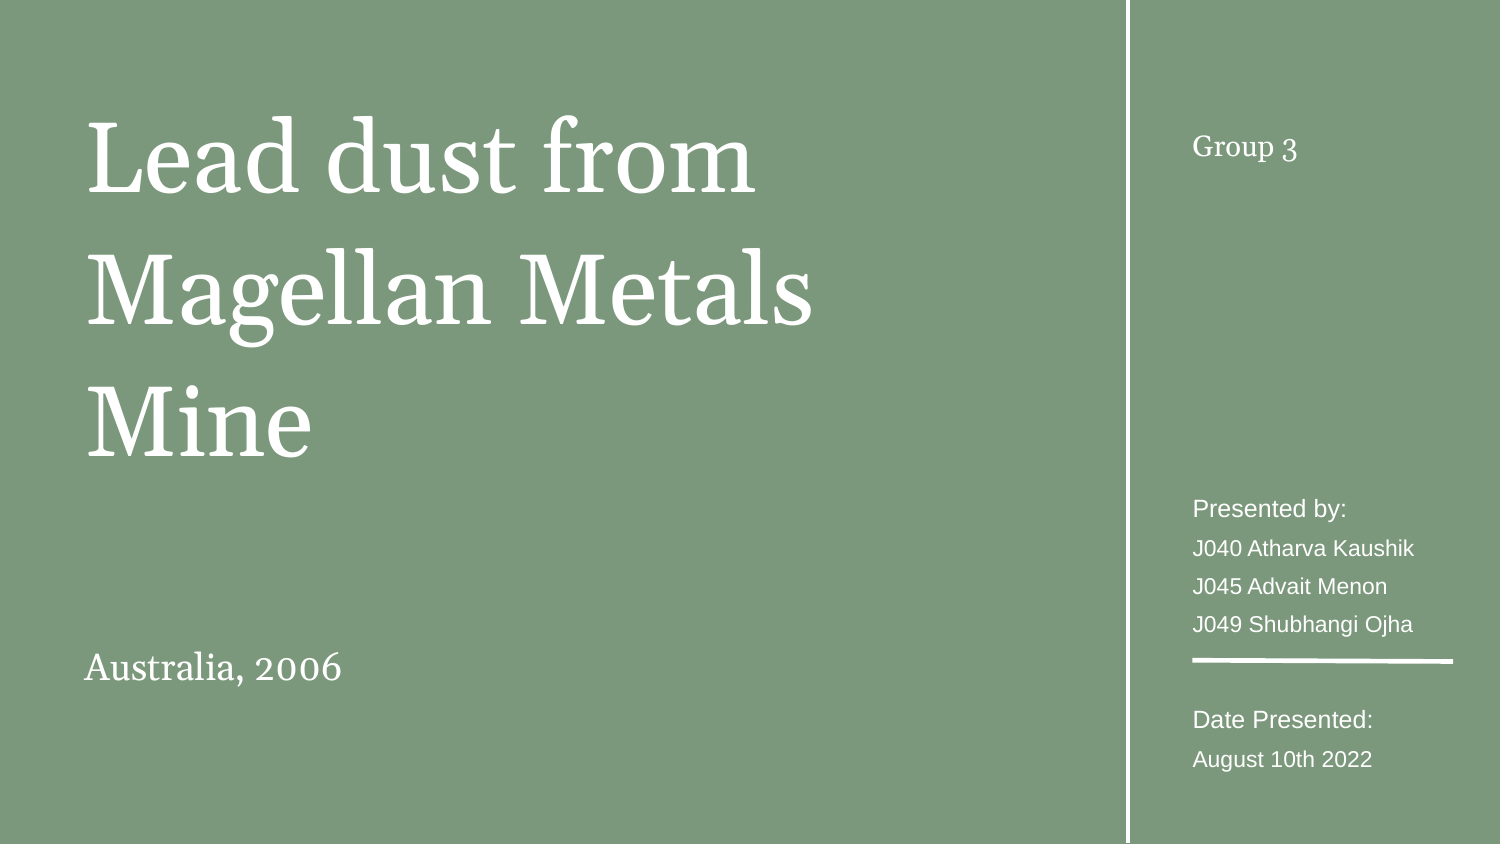

Lead dust from Magellan Metals Mine
Australia, 2006
Group 3
Presented by:
J040 Atharva Kaushik
J045 Advait Menon
J049 Shubhangi Ojha
Date Presented:
August 10th 2022